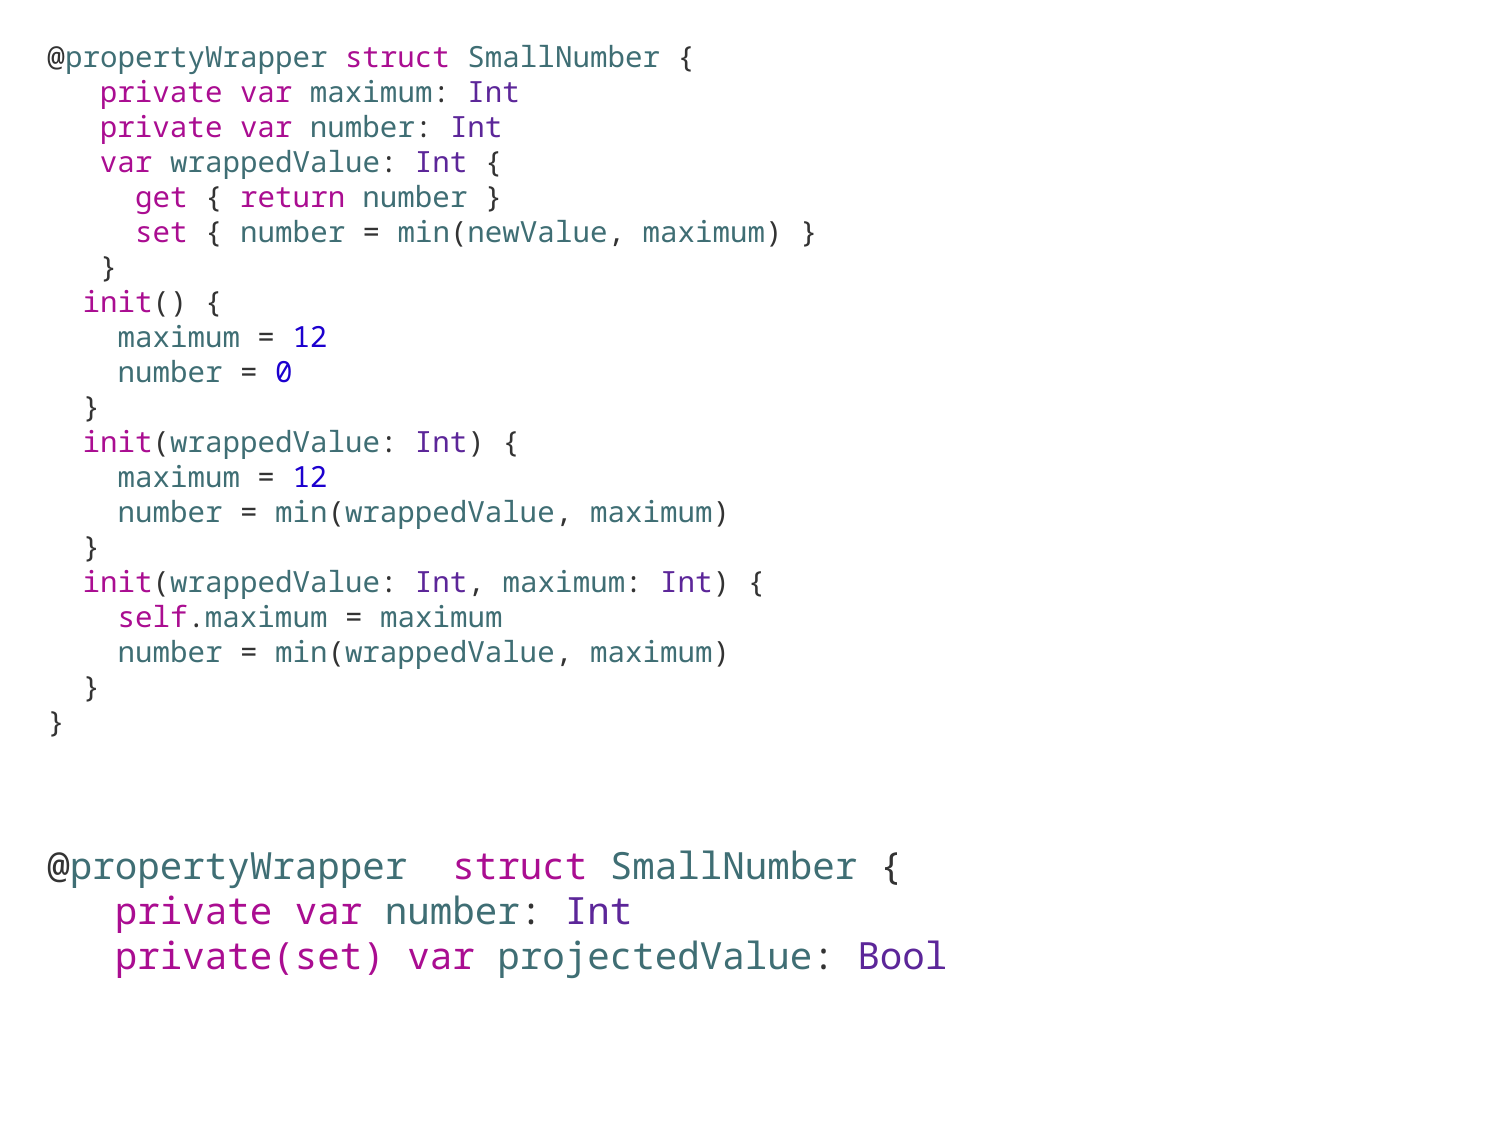

@propertyWrapper struct SmallNumber {
   private var maximum: Int
   private var number: Int
   var wrappedValue: Int {
     get { return number }
     set { number = min(newValue, maximum) }
   }
  init() {
    maximum = 12
    number = 0
  }
  init(wrappedValue: Int) {
    maximum = 12
    number = min(wrappedValue, maximum)
  }
  init(wrappedValue: Int, maximum: Int) {
    self.maximum = maximum
    number = min(wrappedValue, maximum)
  }
}
@propertyWrapper  struct SmallNumber {
   private var number: Int
   private(set) var projectedValue: Bool